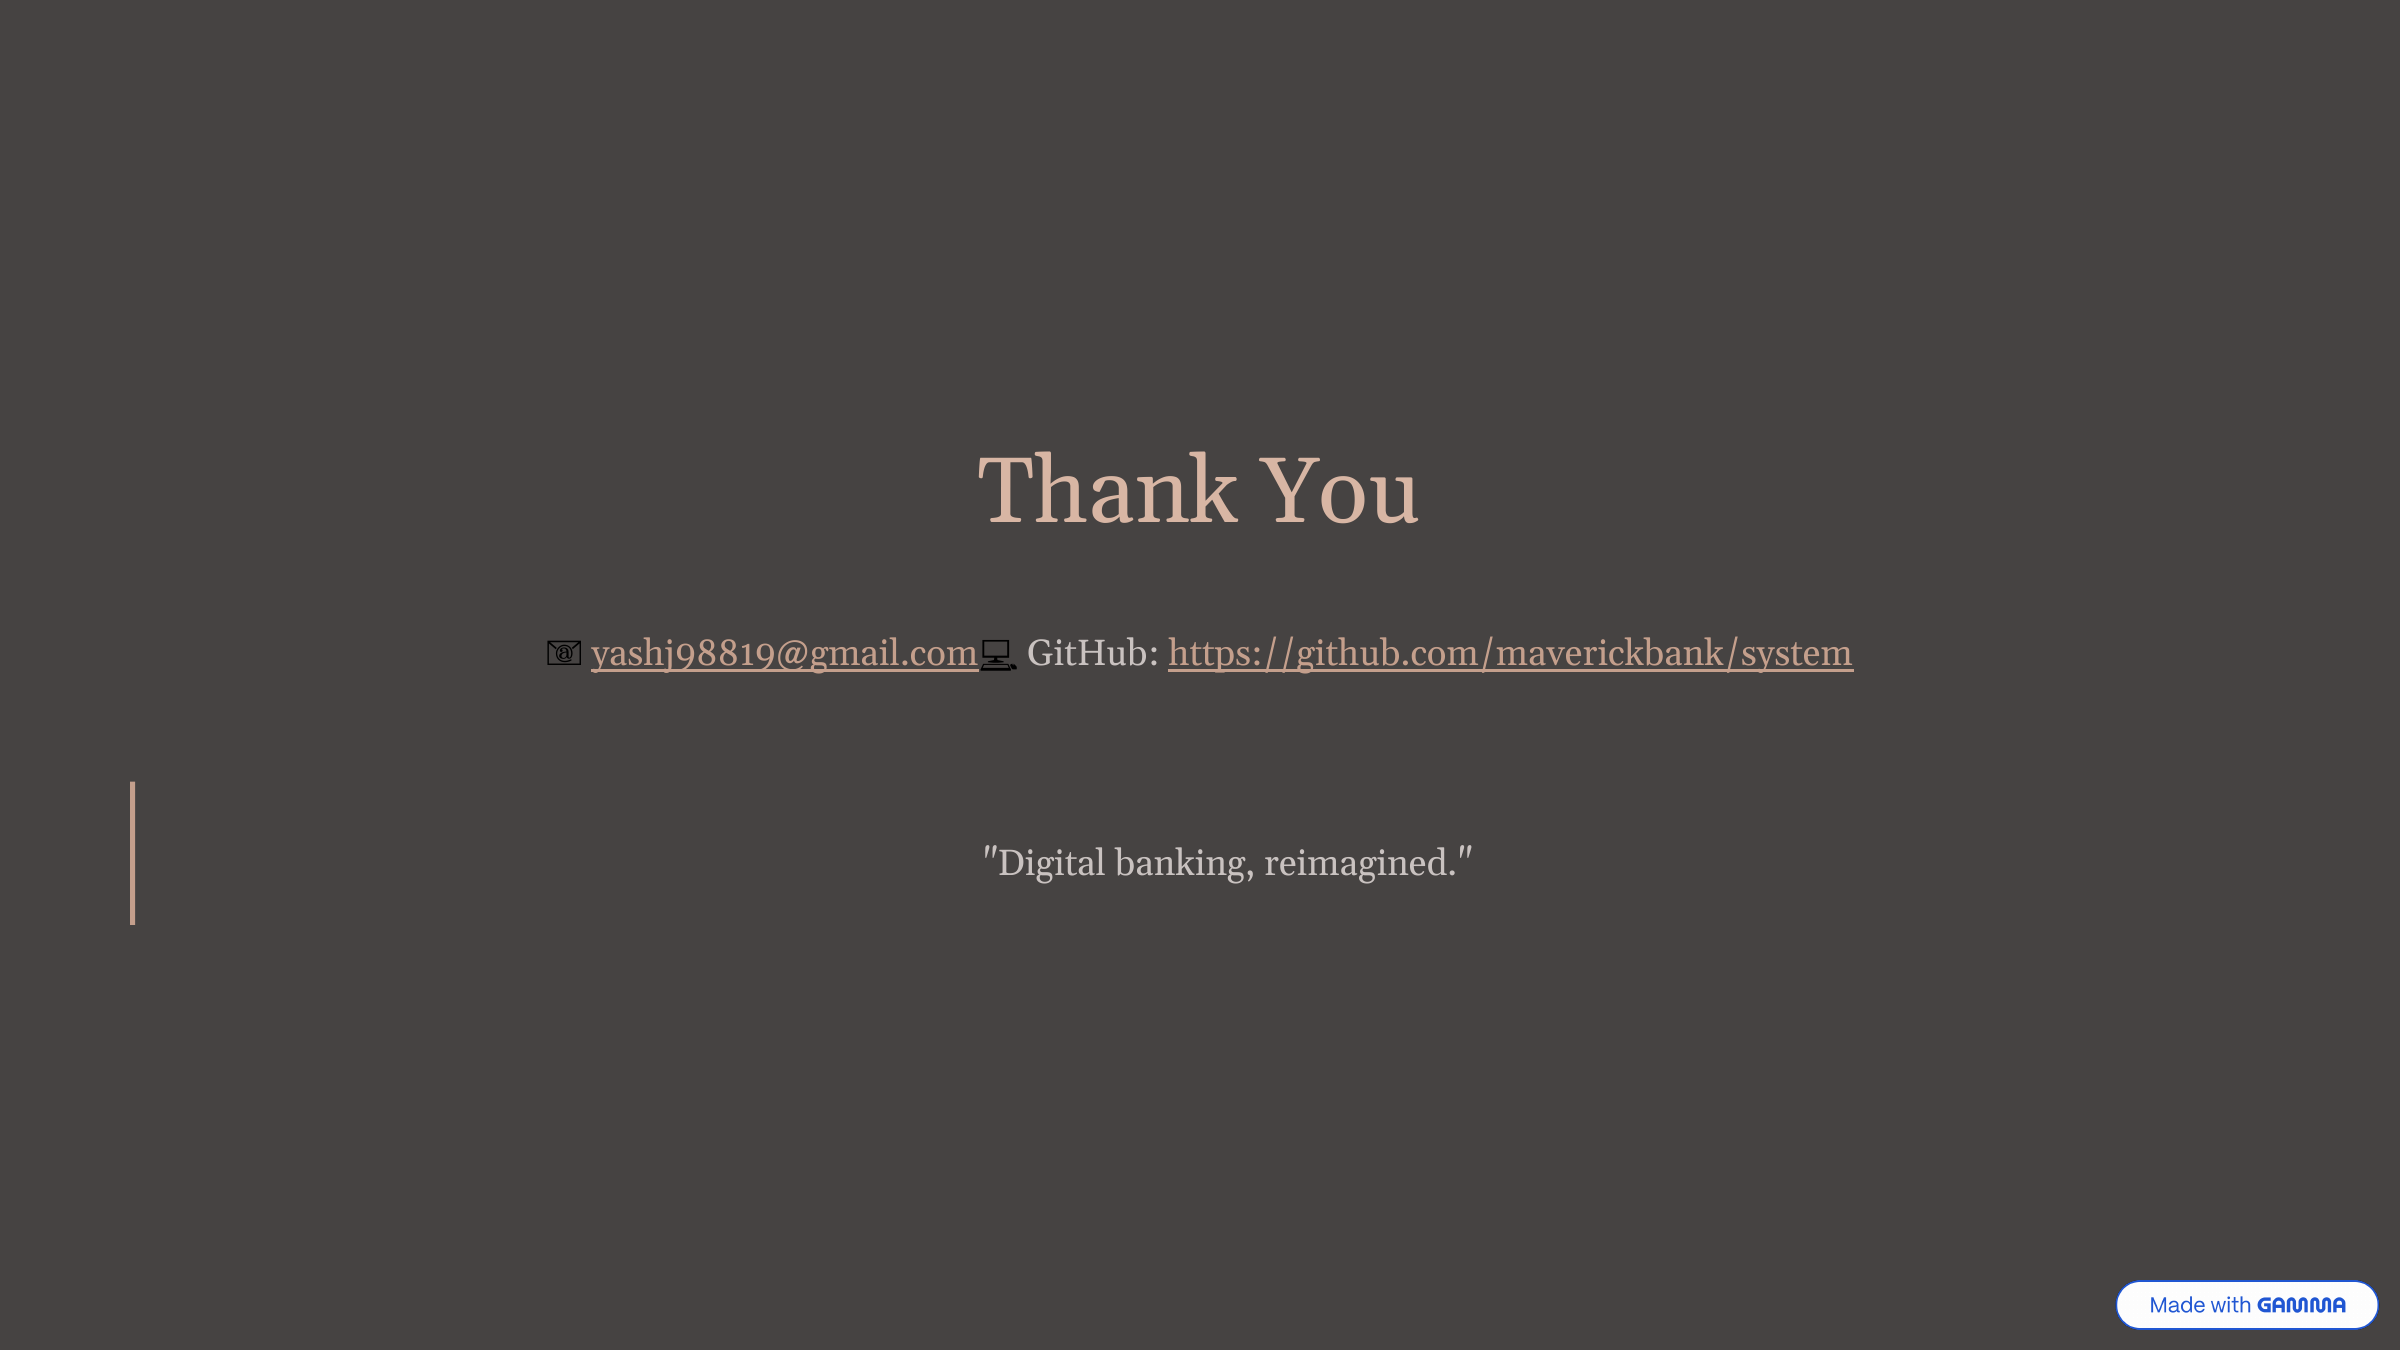

Thank You
📧 ​yashj98819@gmail.com​💻 GitHub: ​https://github.com/maverickbank/system​

"Digital banking, reimagined."